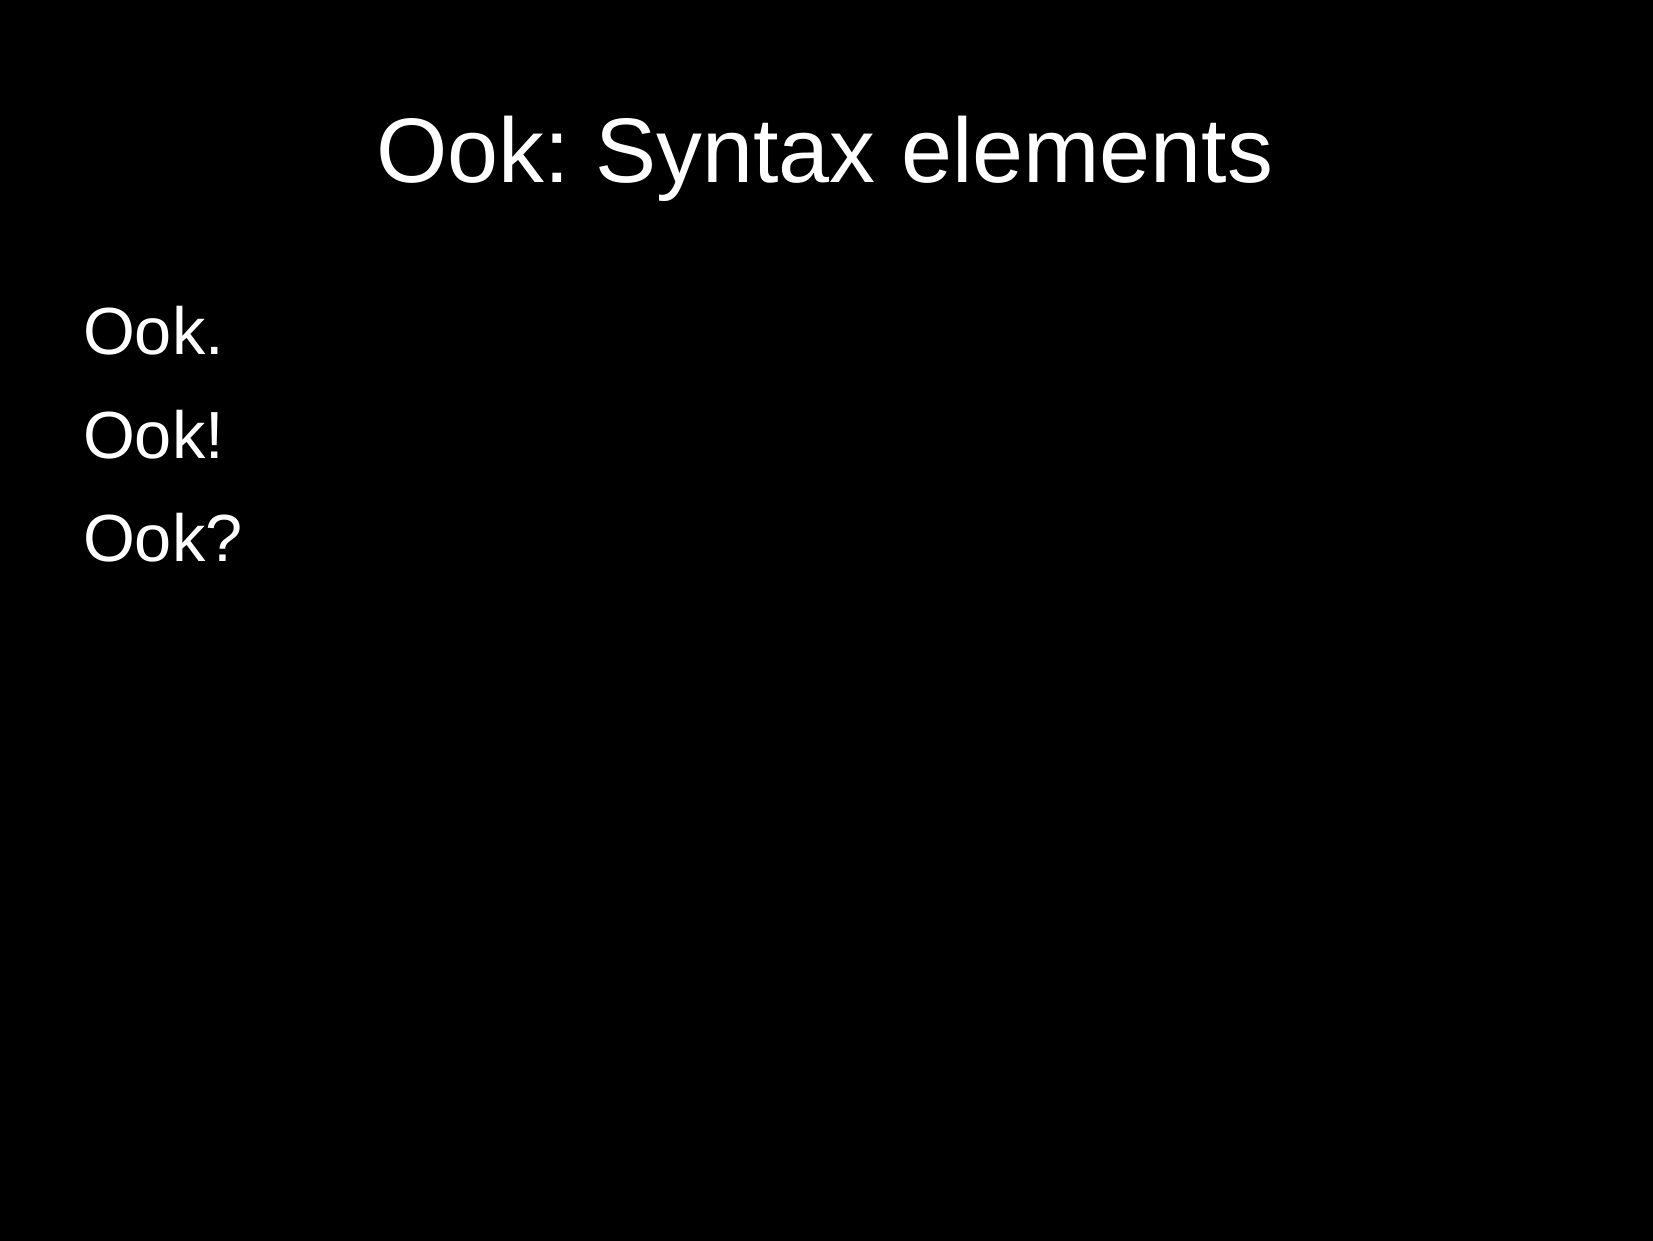

# Ook: Syntax elements
Ook.
Ook!
Ook?